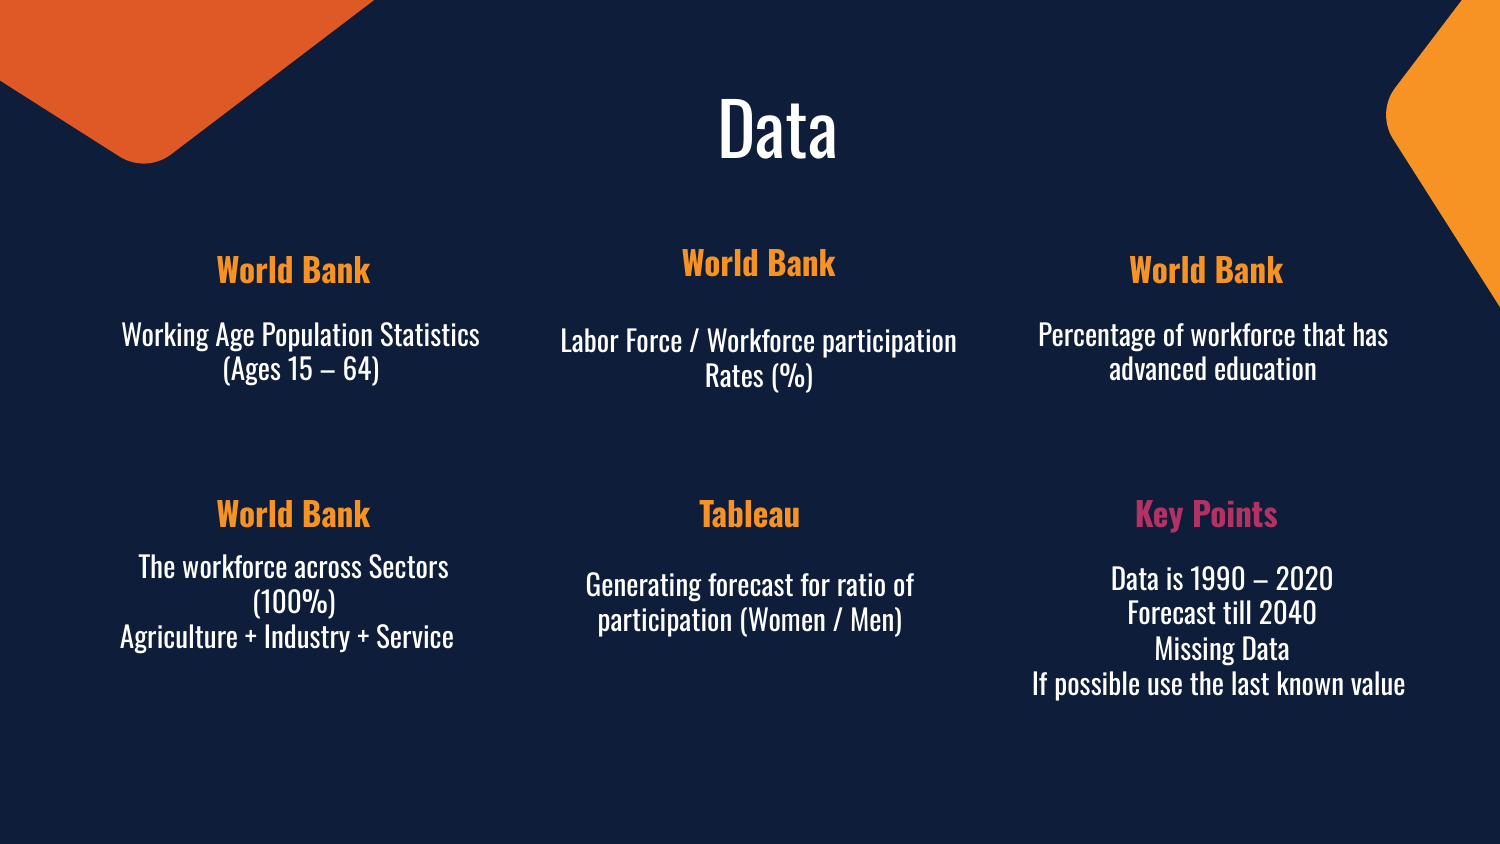

# Data
World Bank
World Bank
World Bank
Working Age Population Statistics (Ages 15 – 64)
Percentage of workforce that has advanced education
Labor Force / Workforce participation Rates (%)
World Bank
Tableau
Key Points
The workforce across Sectors (100%)
Agriculture + Industry + Service
Generating forecast for ratio of participation (Women / Men)
Data is 1990 – 2020
Forecast till 2040
Missing Data
If possible use the last known value